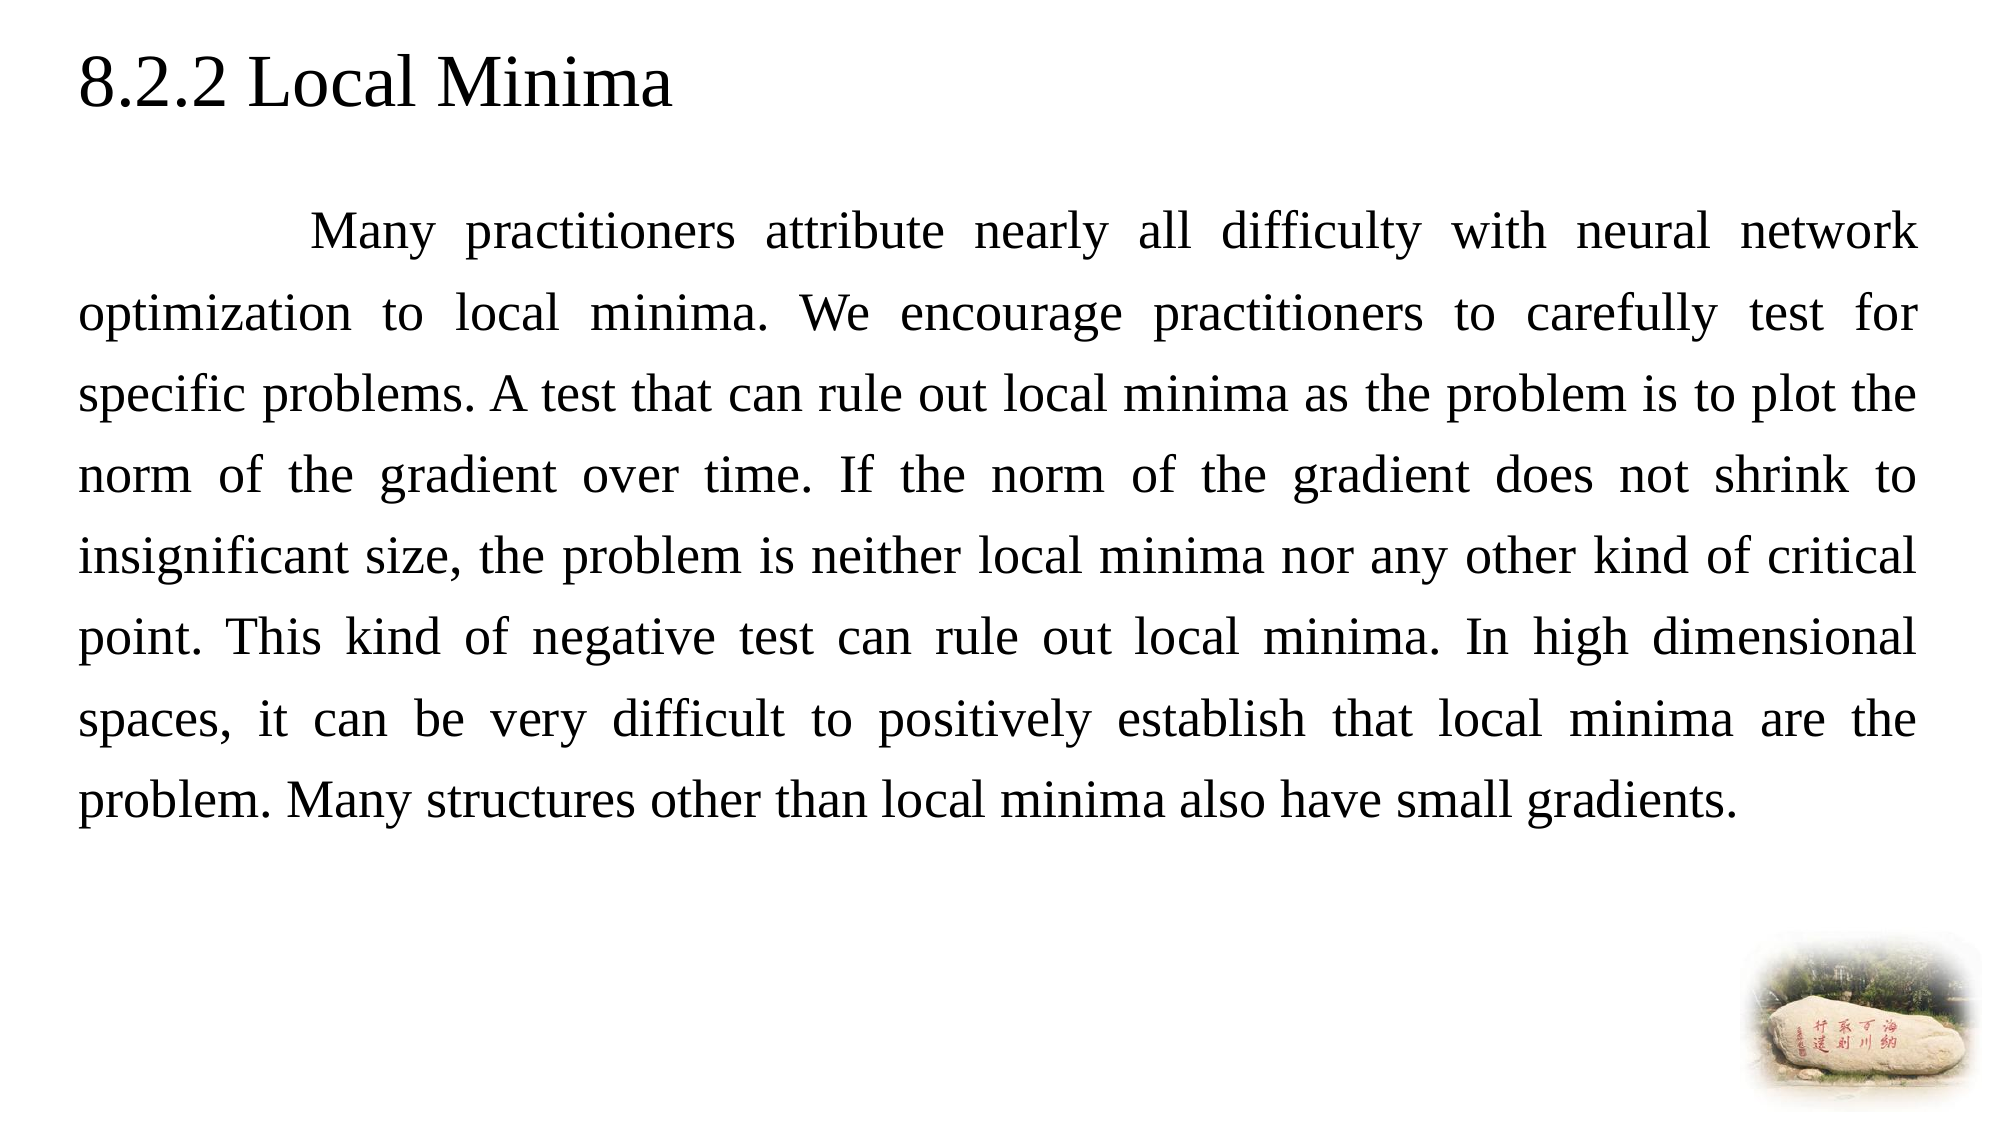

# 8.2.2 Local Minima
        Many practitioners attribute nearly all difficulty with neural network optimization to local minima. We encourage practitioners to carefully test for specific problems. A test that can rule out local minima as the problem is to plot the norm of the gradient over time. If the norm of the gradient does not shrink to insignificant size, the problem is neither local minima nor any other kind of critical point. This kind of negative test can rule out local minima. In high dimensional spaces, it can be very difficult to positively establish that local minima are the problem. Many structures other than local minima also have small gradients.